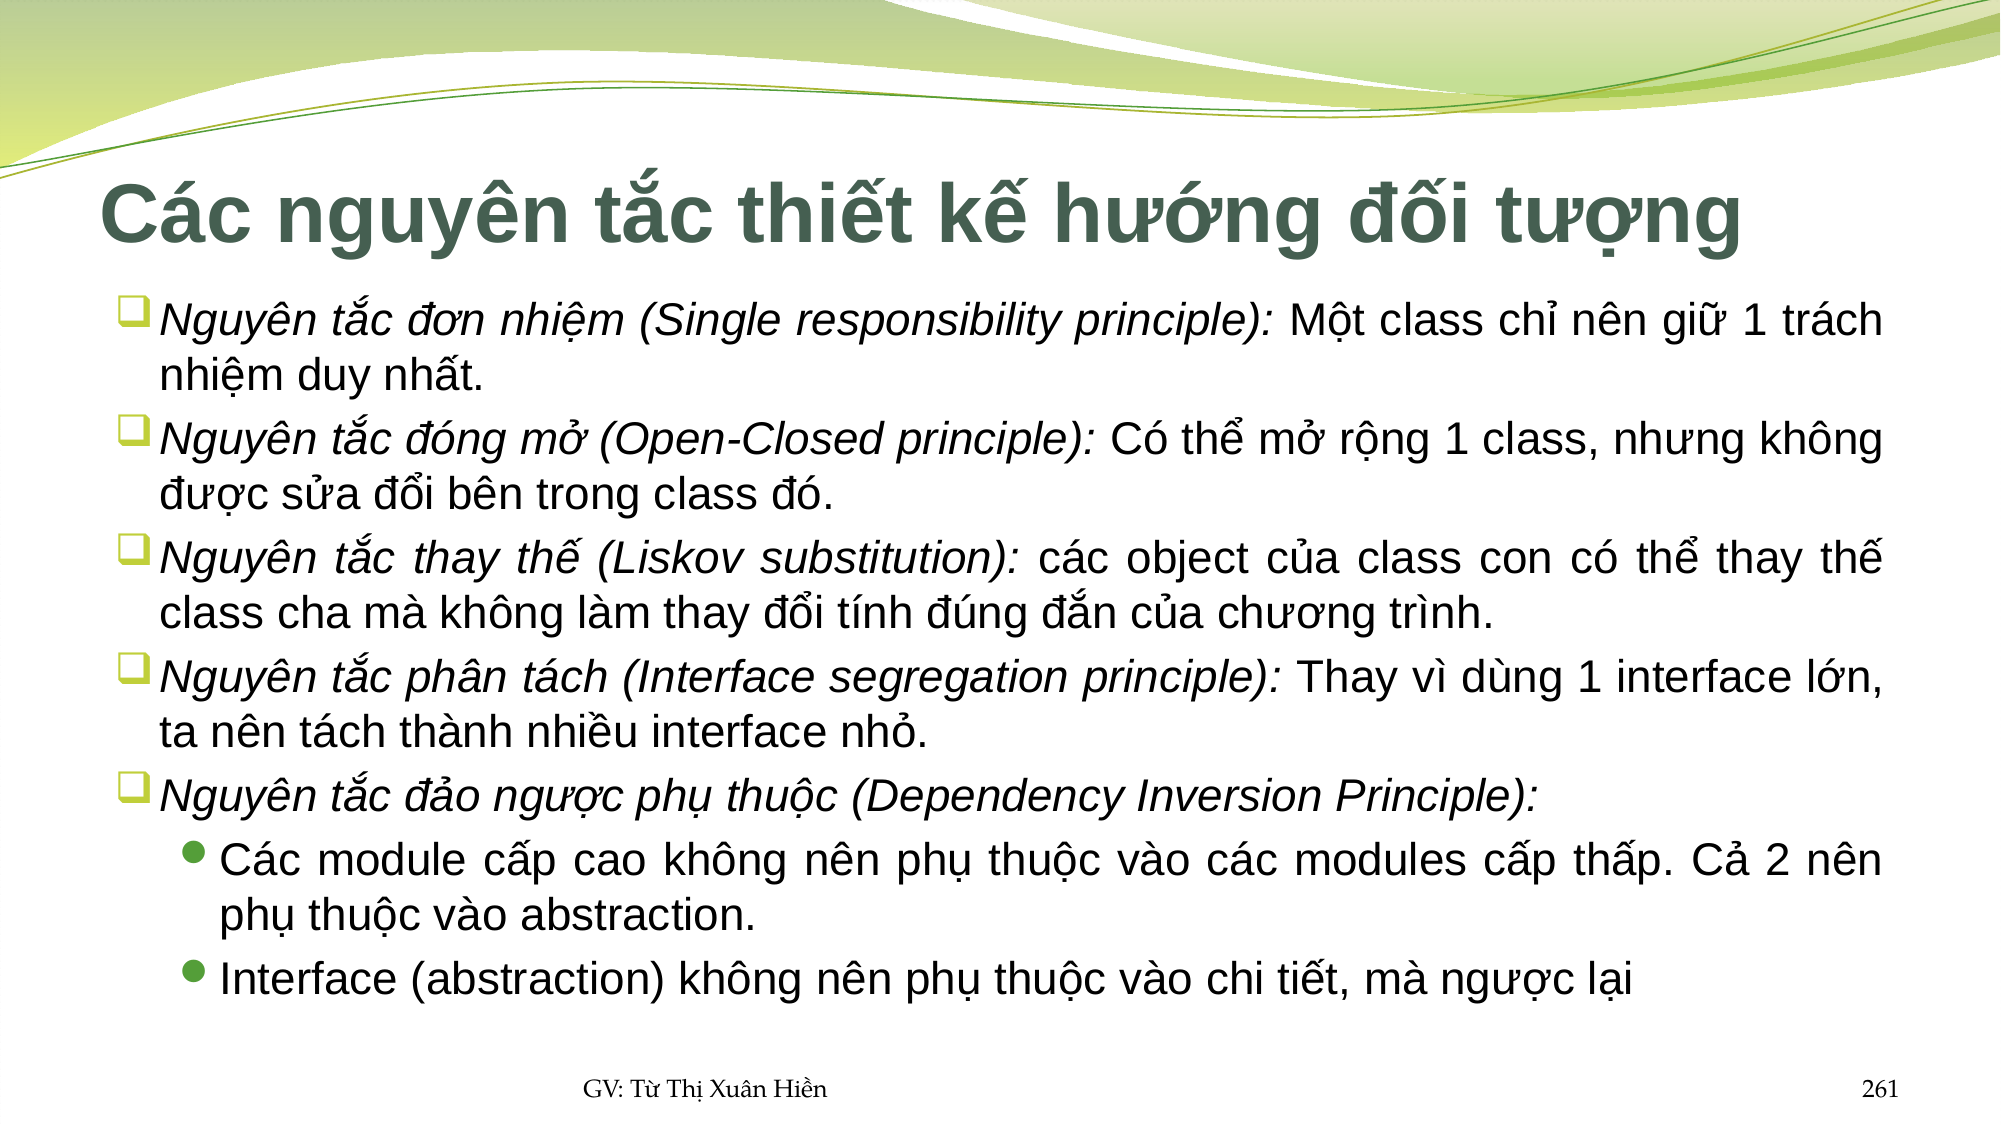

# Các nguyên tắc thiết kế hướng đối tượng
Nguyên tắc đơn nhiệm (Single responsibility principle): Một class chỉ nên giữ 1 trách nhiệm duy nhất.
Nguyên tắc đóng mở (Open-Closed principle): Có thể mở rộng 1 class, nhưng không được sửa đổi bên trong class đó.
Nguyên tắc thay thế (Liskov substitution): các object của class con có thể thay thế class cha mà không làm thay đổi tính đúng đắn của chương trình.
Nguyên tắc phân tách (Interface segregation principle): Thay vì dùng 1 interface lớn, ta nên tách thành nhiều interface nhỏ.
Nguyên tắc đảo ngược phụ thuộc (Dependency Inversion Principle):
Các module cấp cao không nên phụ thuộc vào các modules cấp thấp. Cả 2 nên phụ thuộc vào abstraction.
Interface (abstraction) không nên phụ thuộc vào chi tiết, mà ngược lại

GV: Từ Thị Xuân Hiền
261